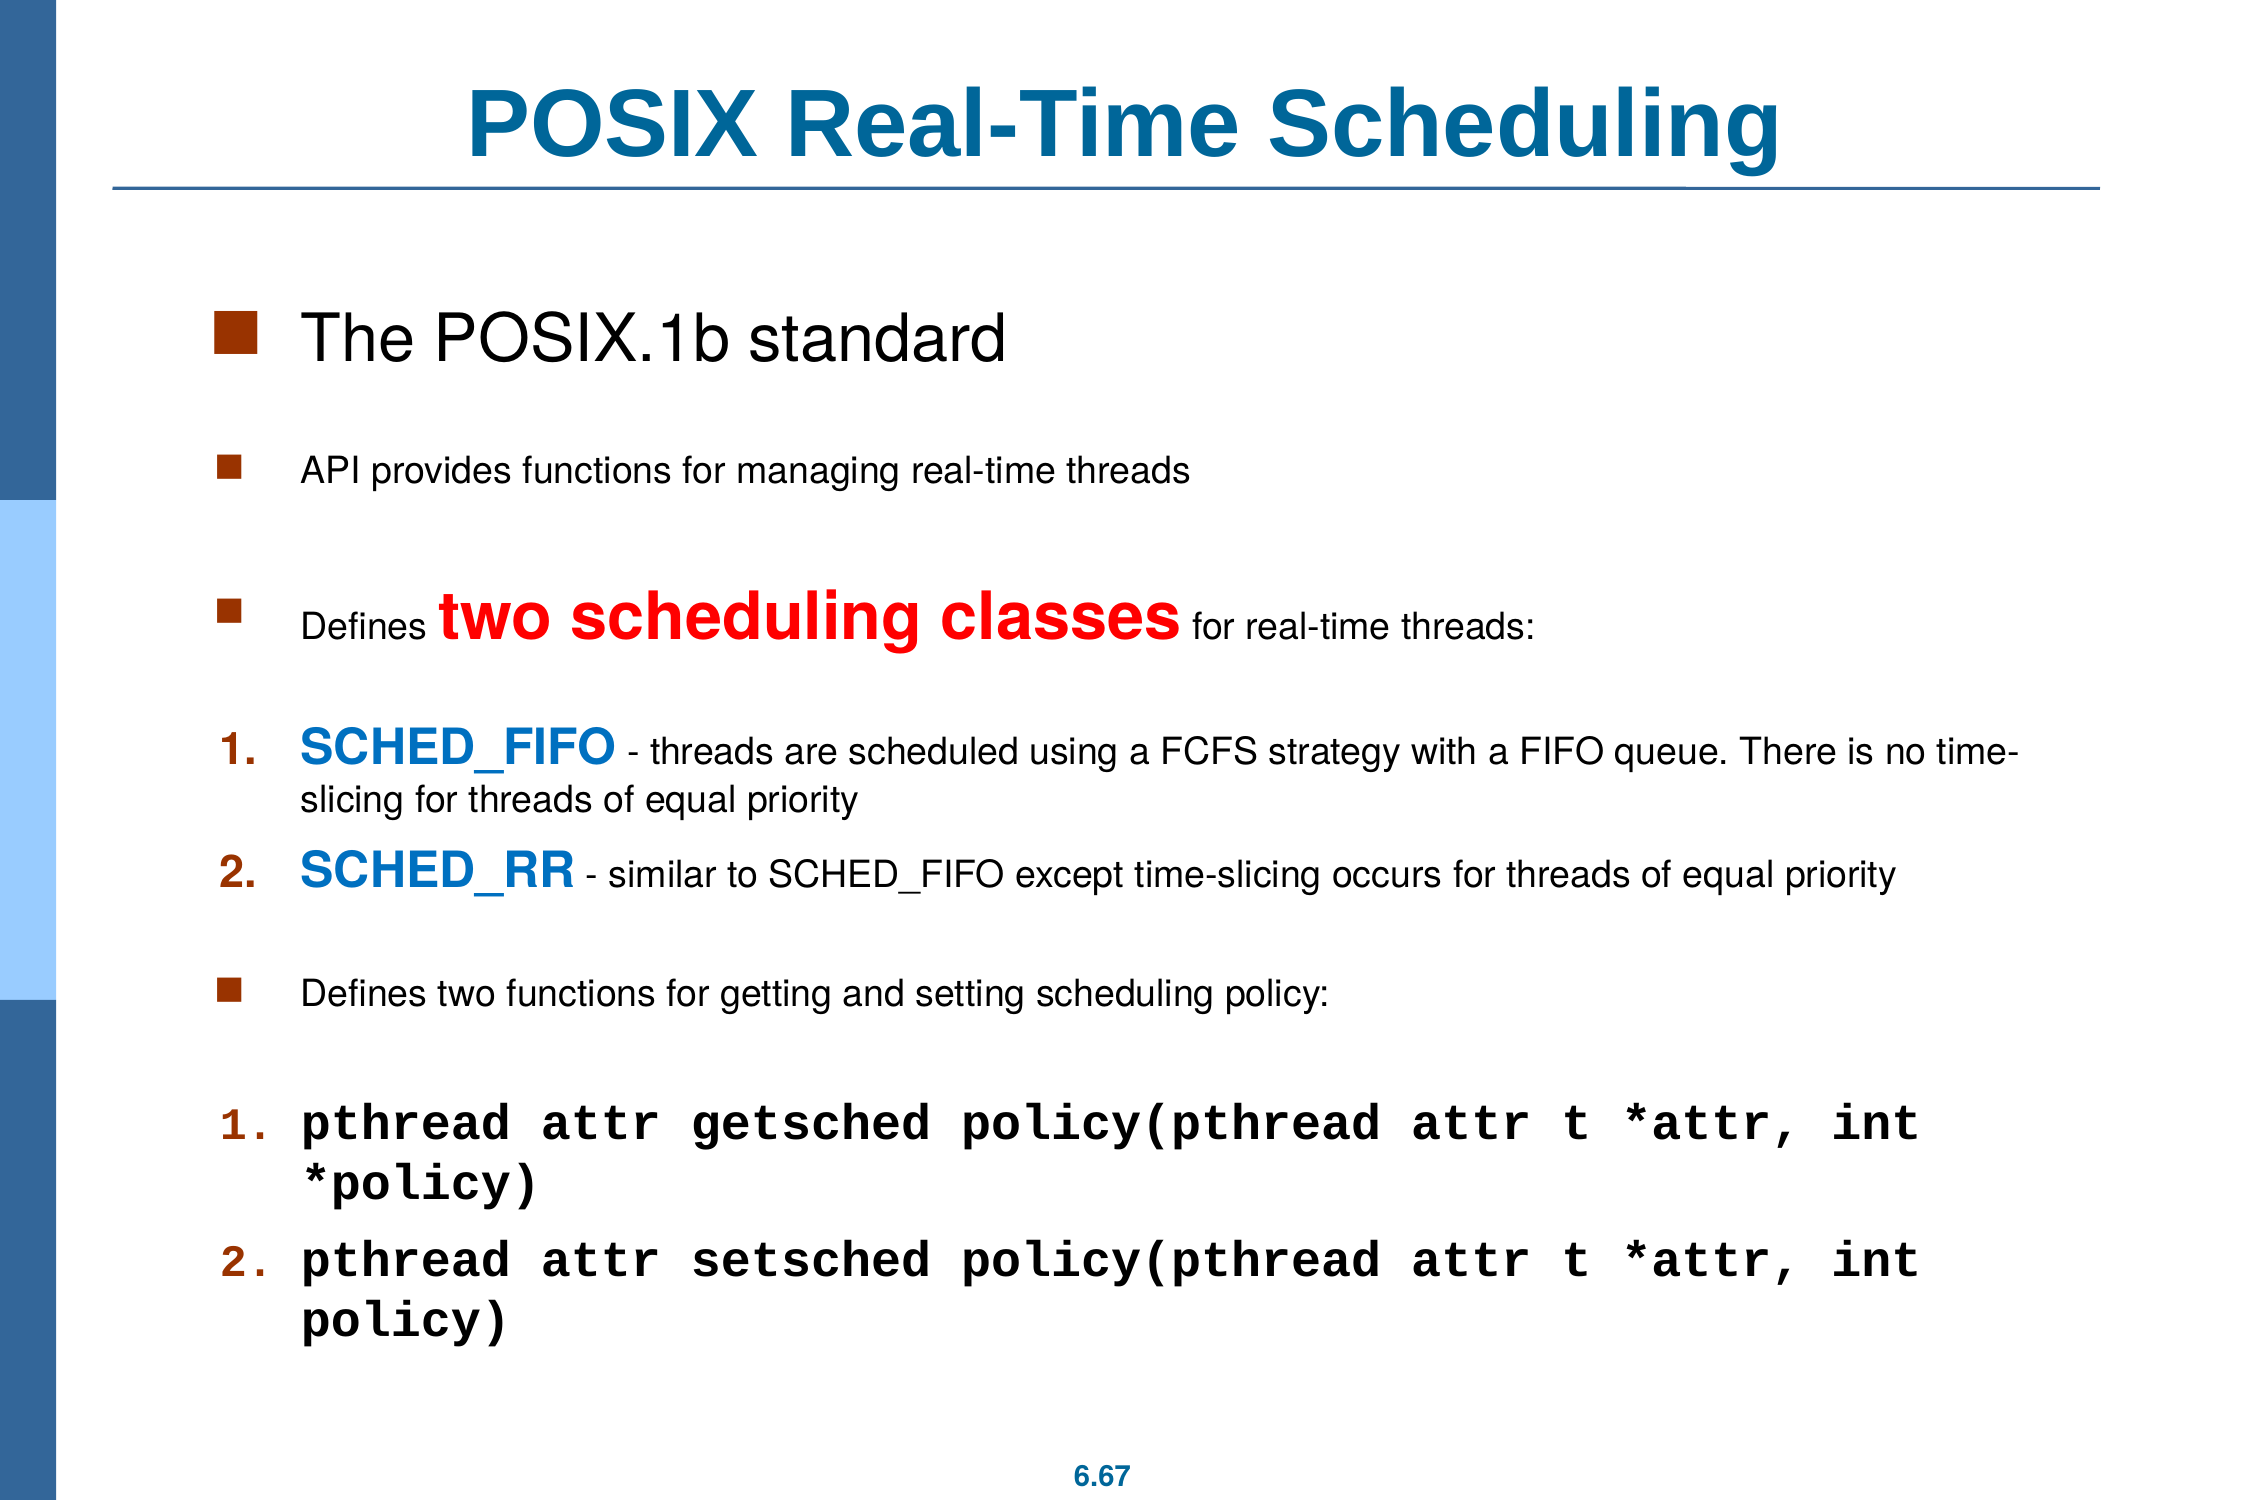

# POSIX Real-Time Scheduling
The POSIX.1b standard

API provides functions for managing real-time threads

Defines two scheduling classes for real-time threads:

SCHED_FIFO - threads are scheduled using a FCFS strategy with a FIFO queue. There is no time-slicing for threads of equal priority
SCHED_RR - similar to SCHED_FIFO except time-slicing occurs for threads of equal priority

Defines two functions for getting and setting scheduling policy:

pthread attr getsched policy(pthread attr t *attr, int *policy)
pthread attr setsched policy(pthread attr t *attr, int policy)